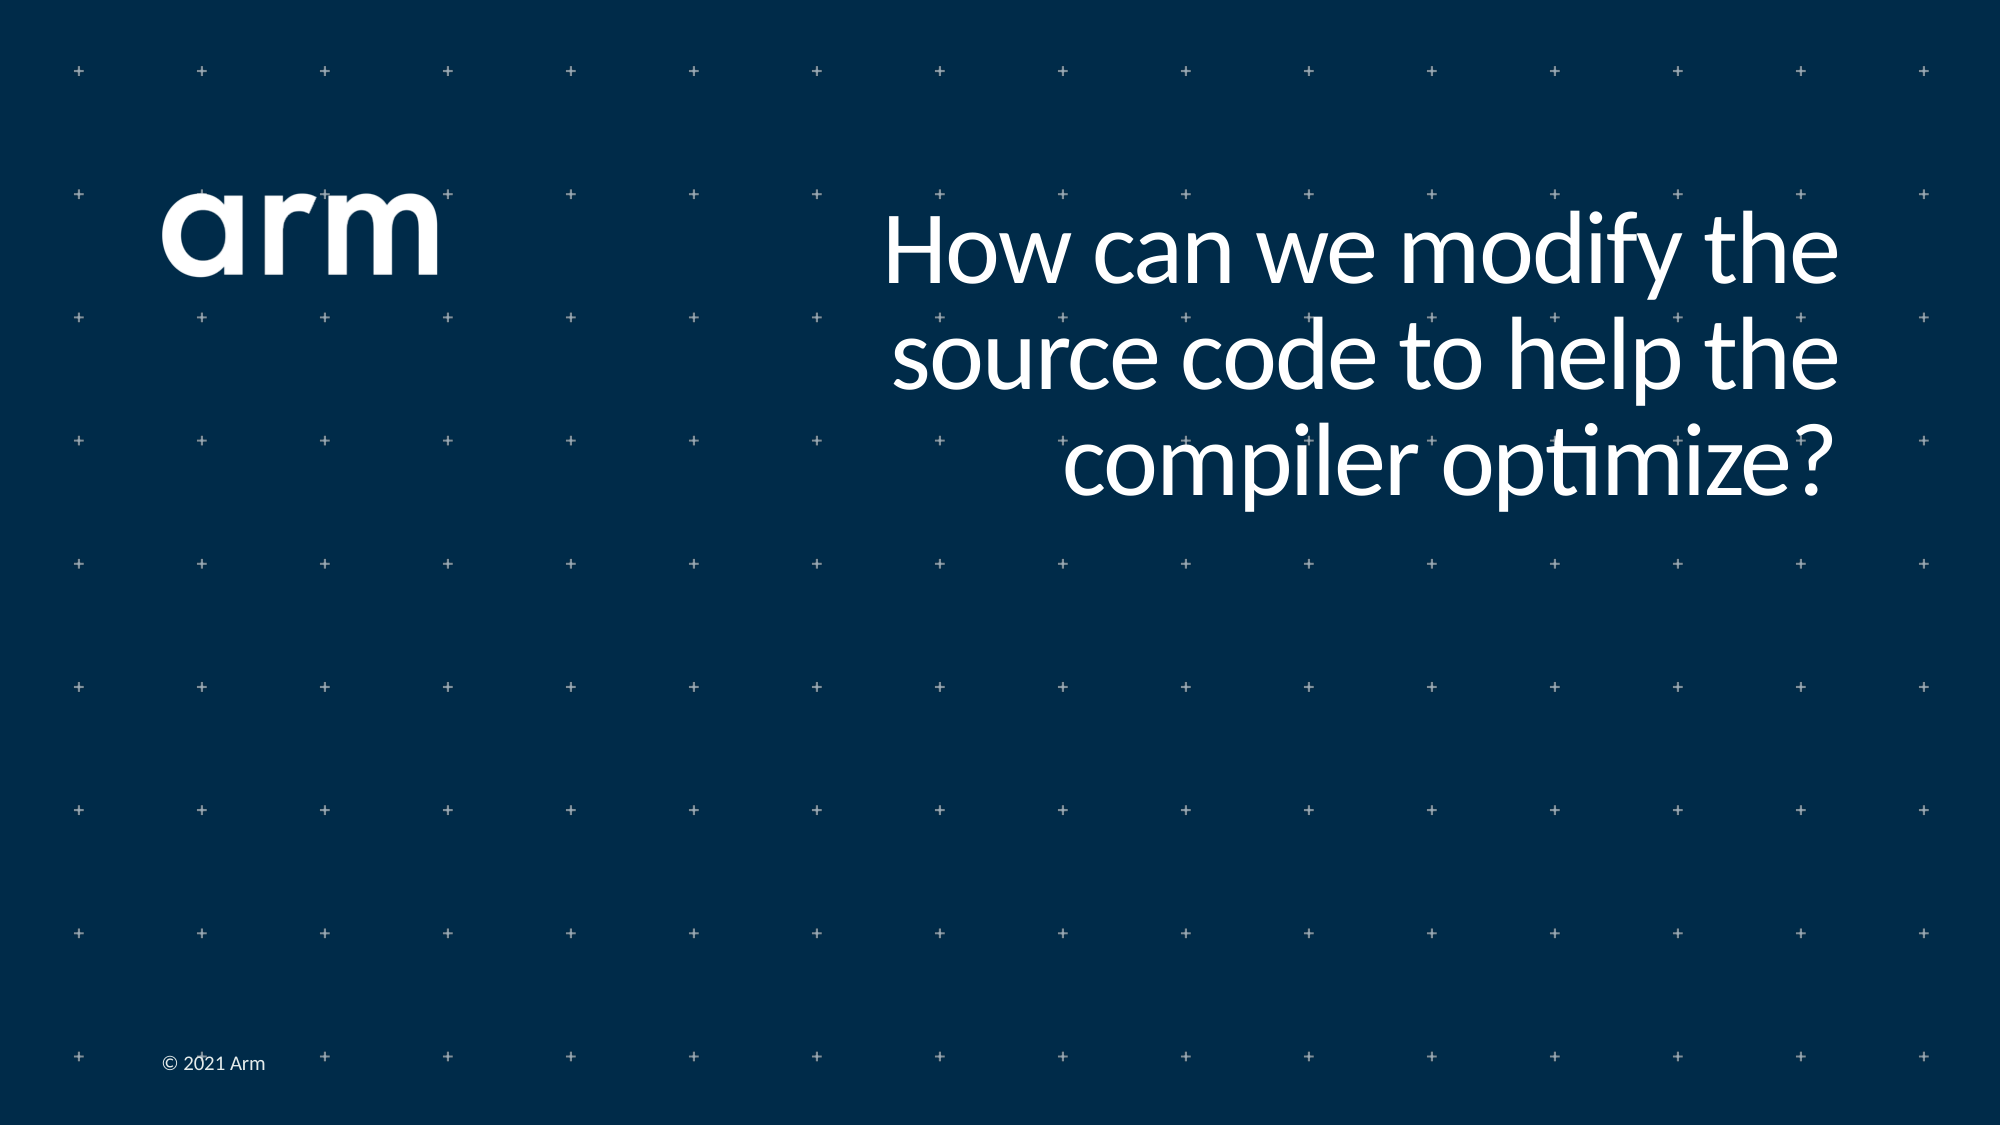

# How can we modify the source code to help the compiler optimize?